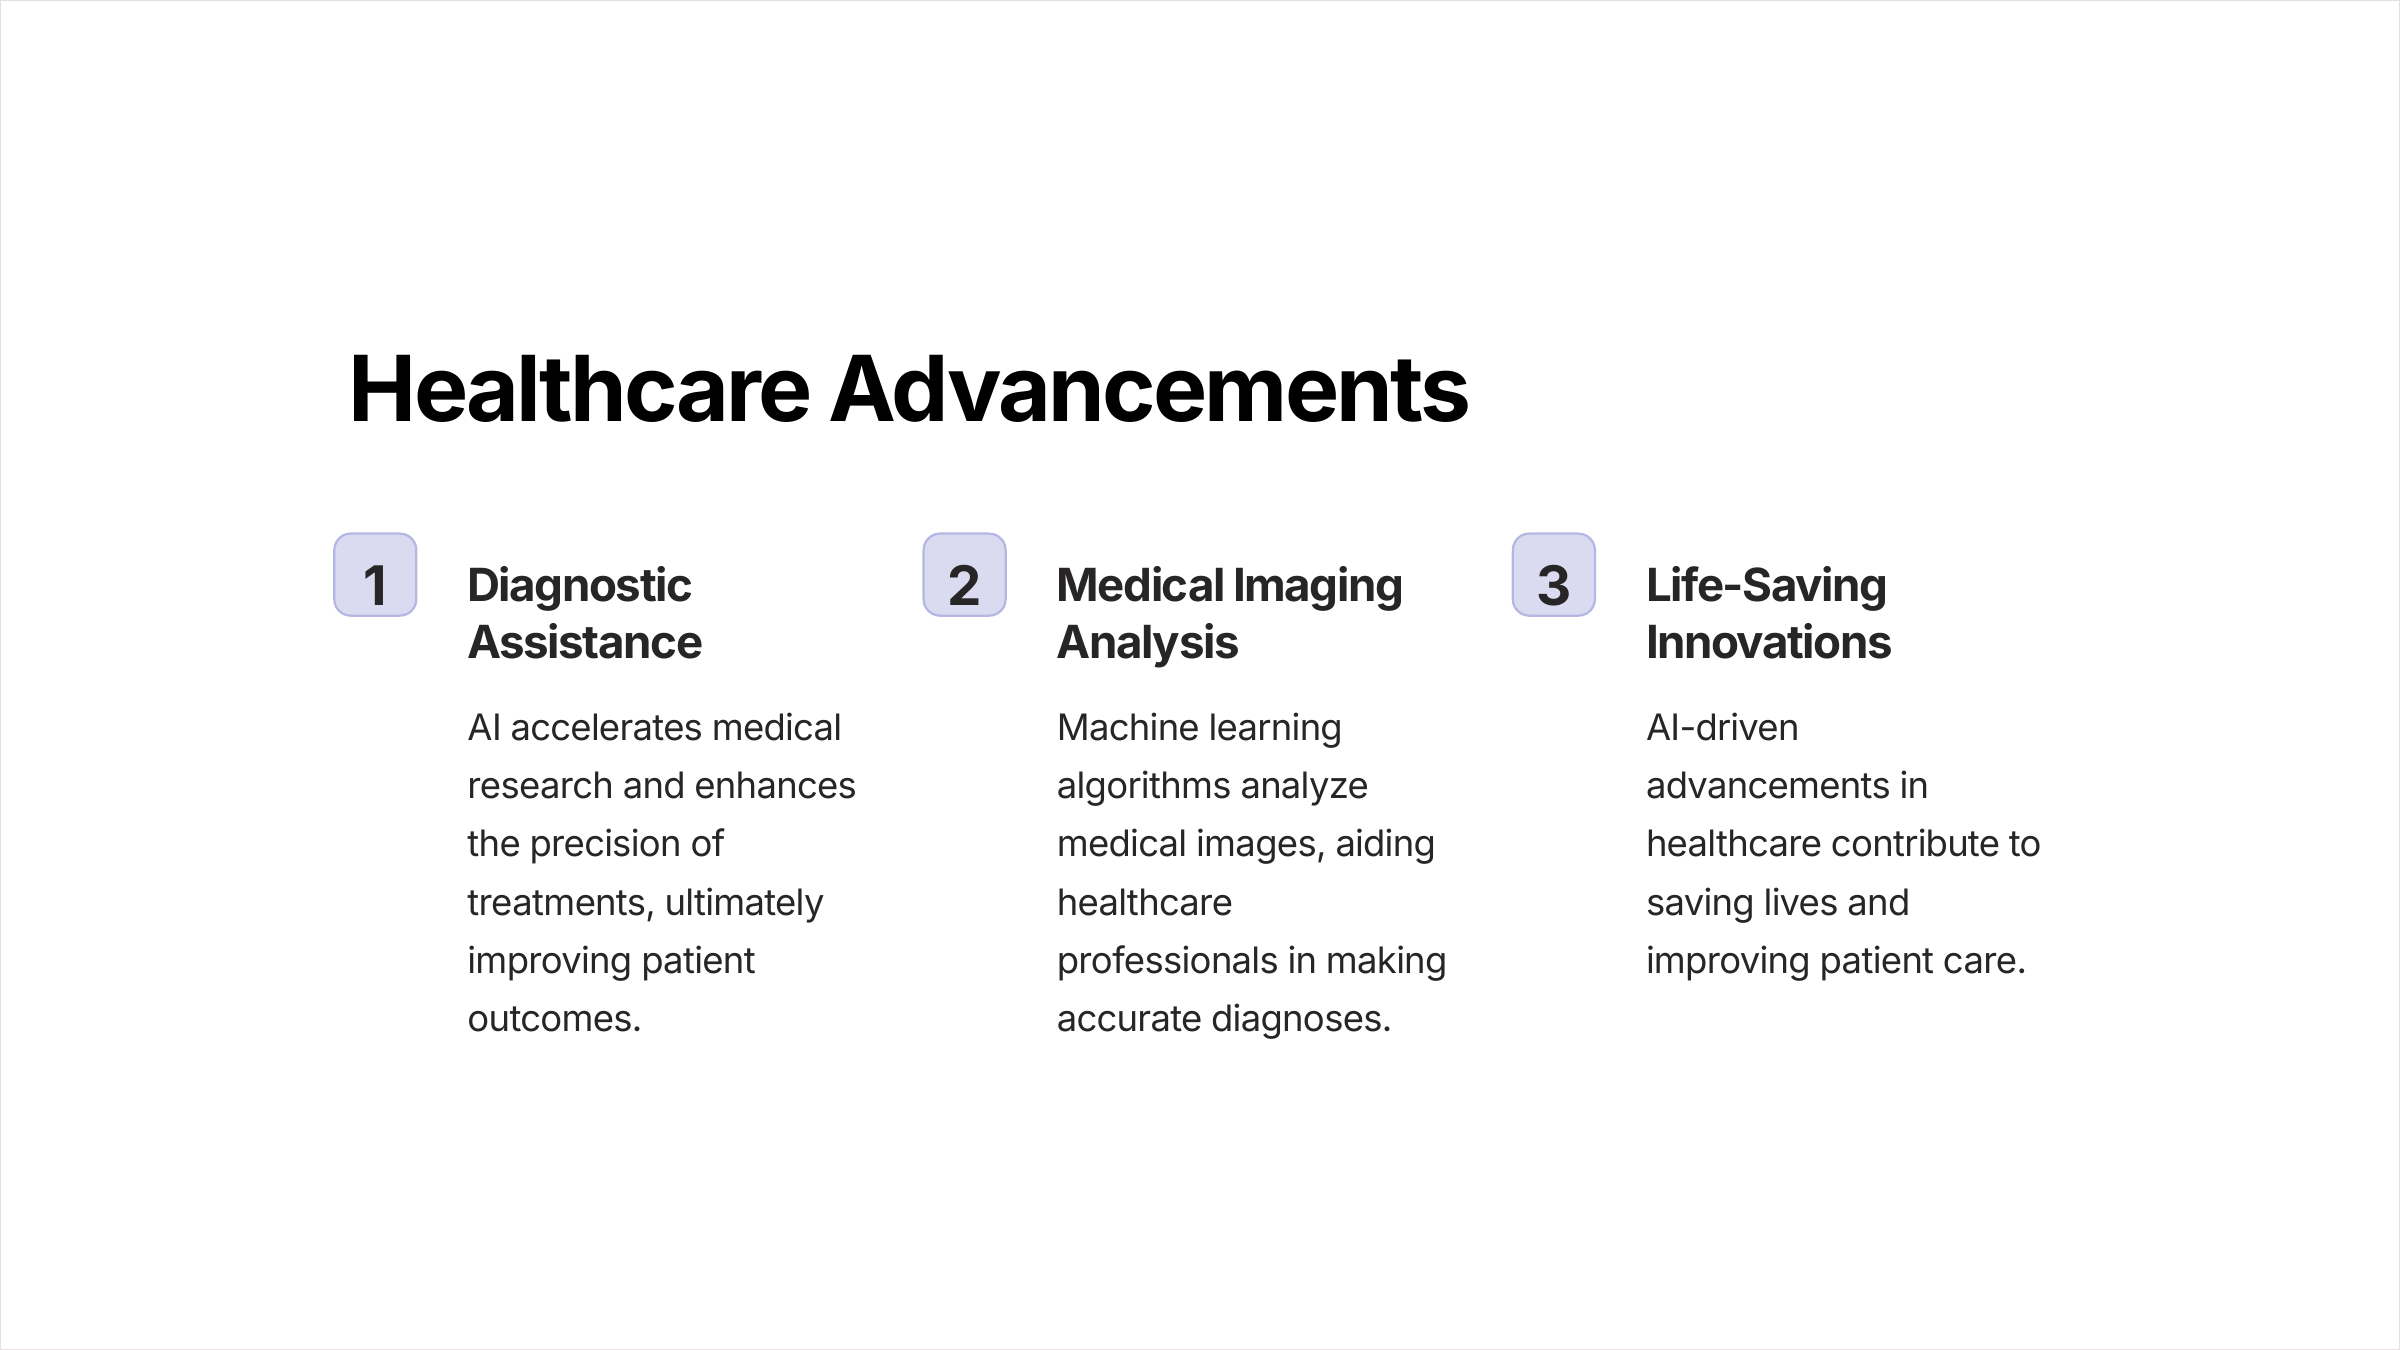

Healthcare Advancements

1
2
3
Diagnostic Assistance
Medical Imaging Analysis
Life-Saving Innovations
AI accelerates medical research and enhances the precision of treatments, ultimately improving patient outcomes.
Machine learning algorithms analyze medical images, aiding healthcare professionals in making accurate diagnoses.
AI-driven advancements in healthcare contribute to saving lives and improving patient care.